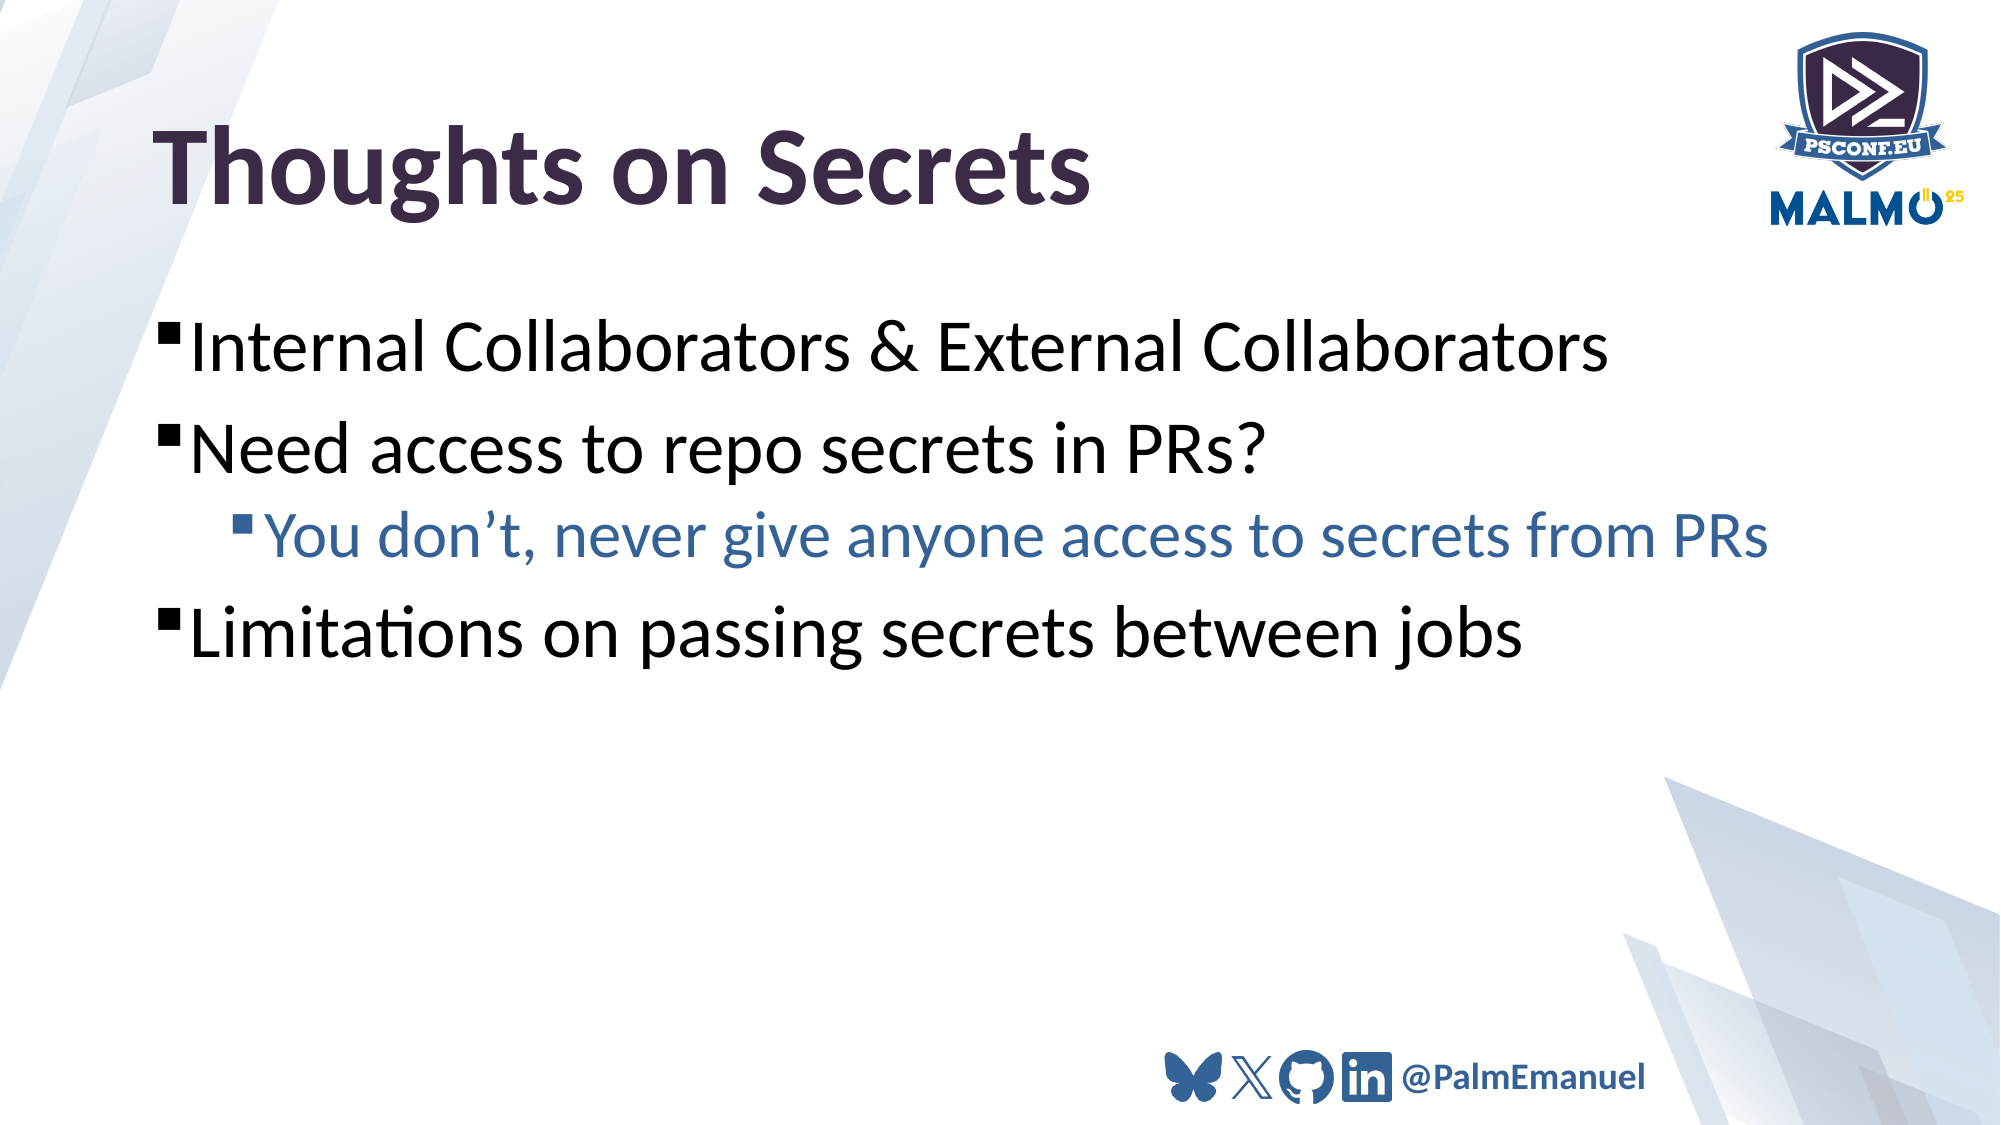

# Thoughts on Secrets
Internal Collaborators & External Collaborators
Need access to repo secrets in PRs?
You don’t, never give anyone access to secrets from PRs
Limitations on passing secrets between jobs